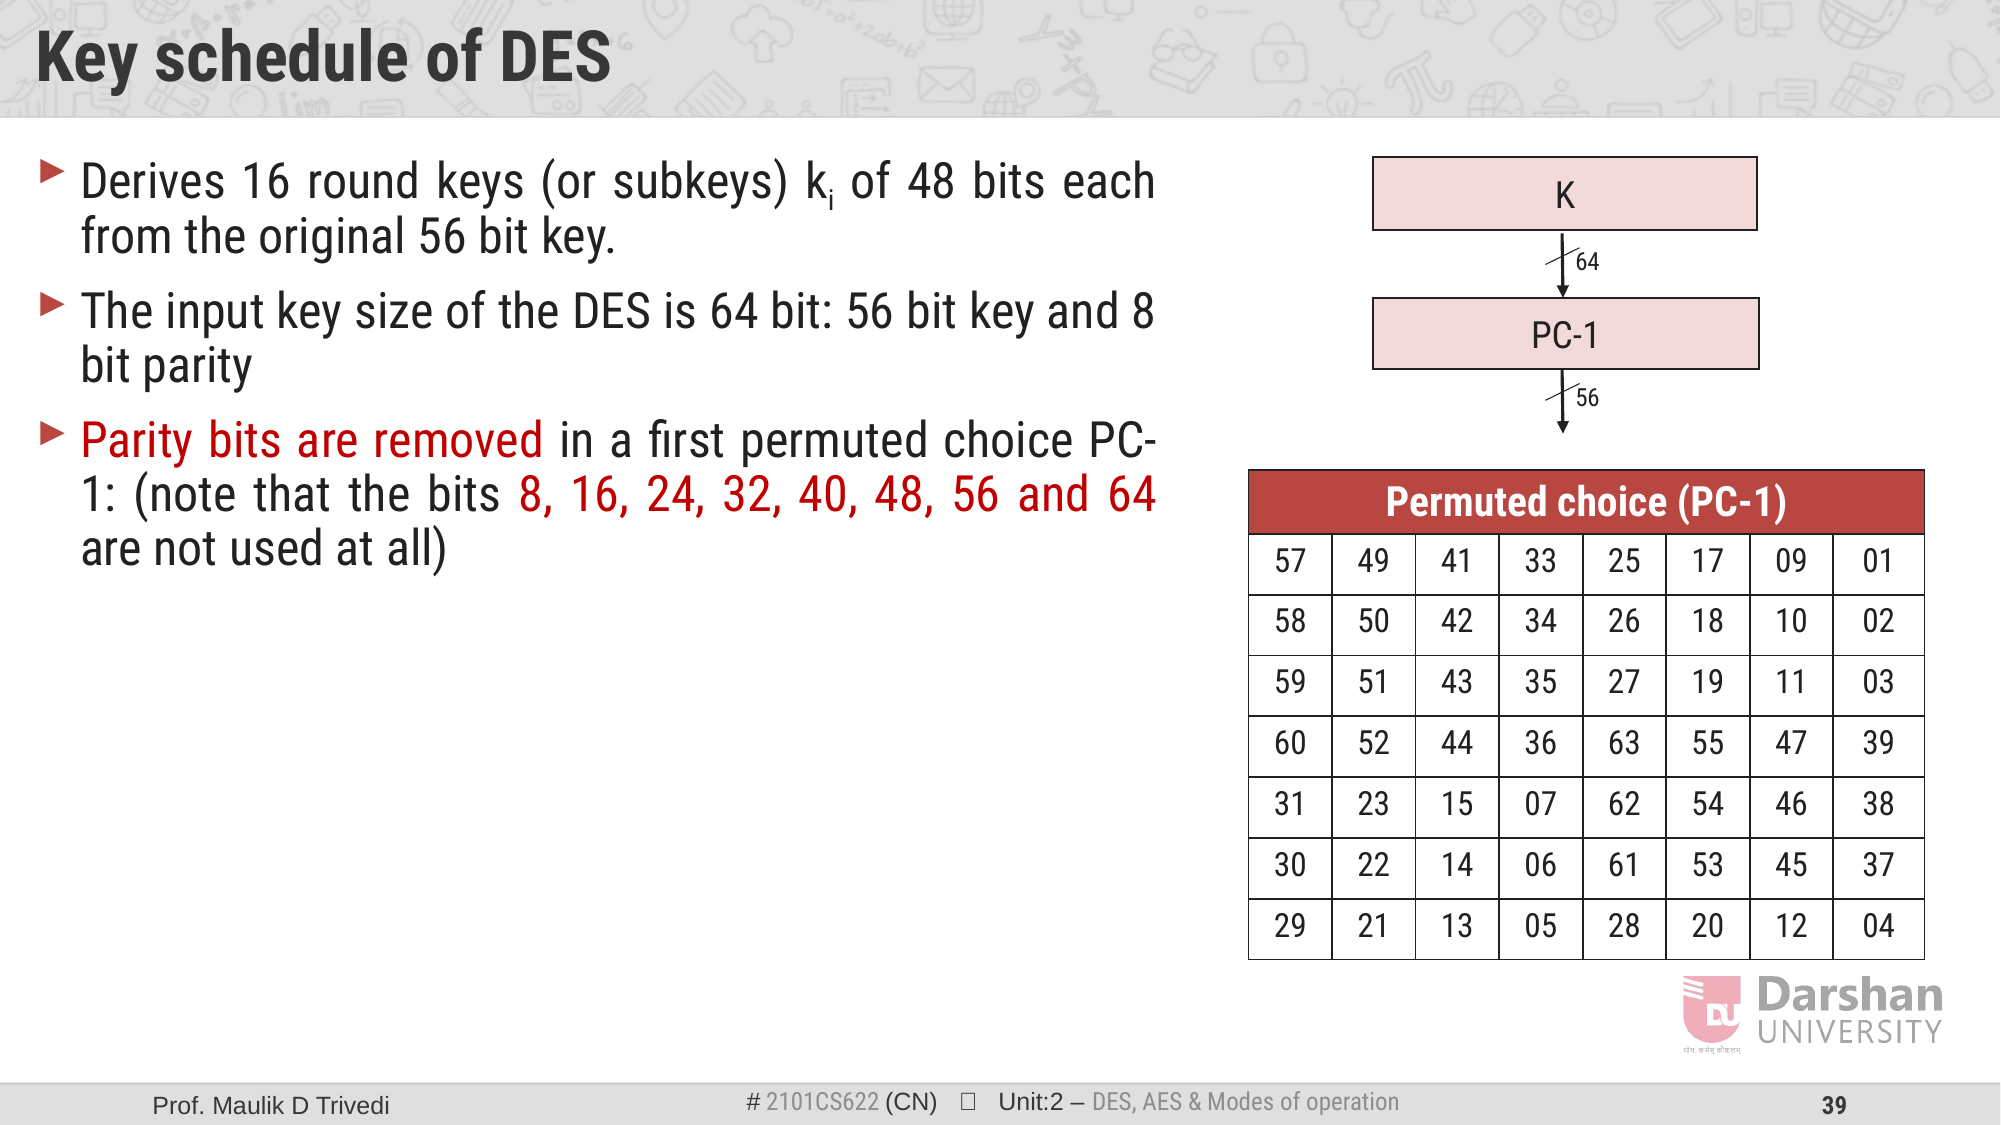

# Key schedule of DES
Derives 16 round keys (or subkeys) ki of 48 bits each from the original 56 bit key.
The input key size of the DES is 64 bit: 56 bit key and 8 bit parity
Parity bits are removed in a first permuted choice PC-1: (note that the bits 8, 16, 24, 32, 40, 48, 56 and 64 are not used at all)

K
64
PC-1
56
| Permuted choice (PC-1) |  |  |  |  |  |  |  |
| --- | --- | --- | --- | --- | --- | --- | --- |
| 57 | 49 | 41 | 33 | 25 | 17 | 09 | 01 |
| 58 | 50 | 42 | 34 | 26 | 18 | 10 | 02 |
| 59 | 51 | 43 | 35 | 27 | 19 | 11 | 03 |
| 60 | 52 | 44 | 36 | 63 | 55 | 47 | 39 |
| 31 | 23 | 15 | 07 | 62 | 54 | 46 | 38 |
| 30 | 22 | 14 | 06 | 61 | 53 | 45 | 37 |
| 29 | 21 | 13 | 05 | 28 | 20 | 12 | 04 |